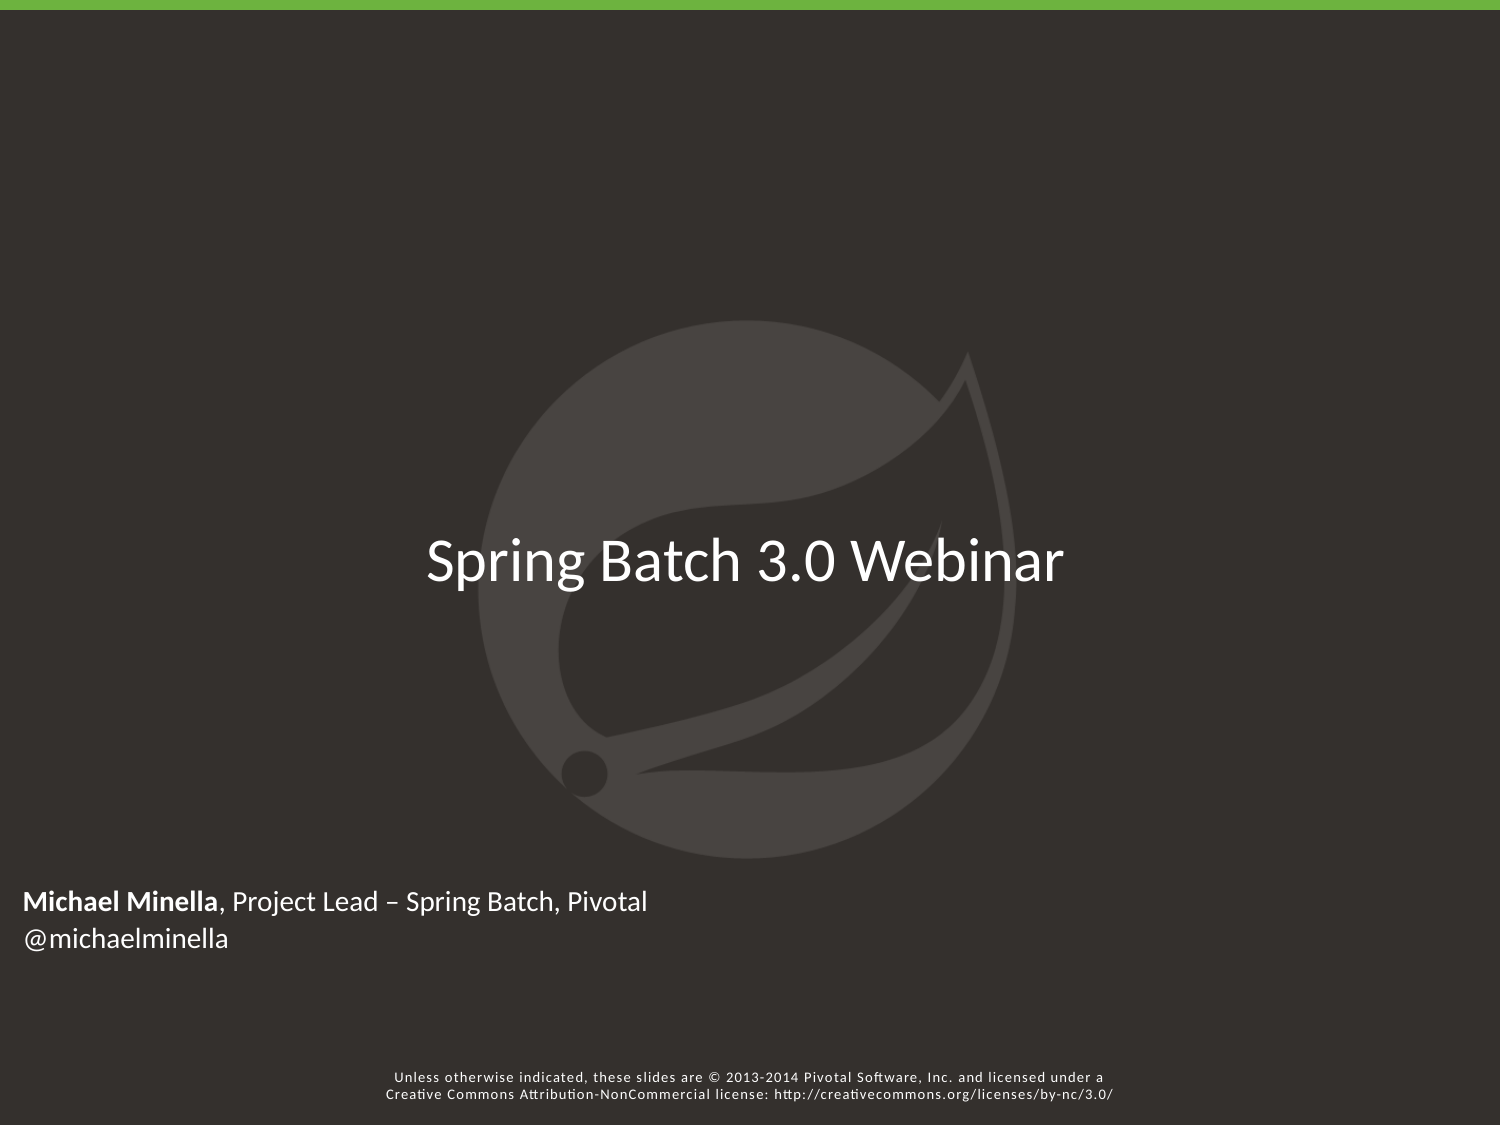

# Spring Batch 3.0 Webinar
Michael Minella, Project Lead – Spring Batch, Pivotal
@michaelminella